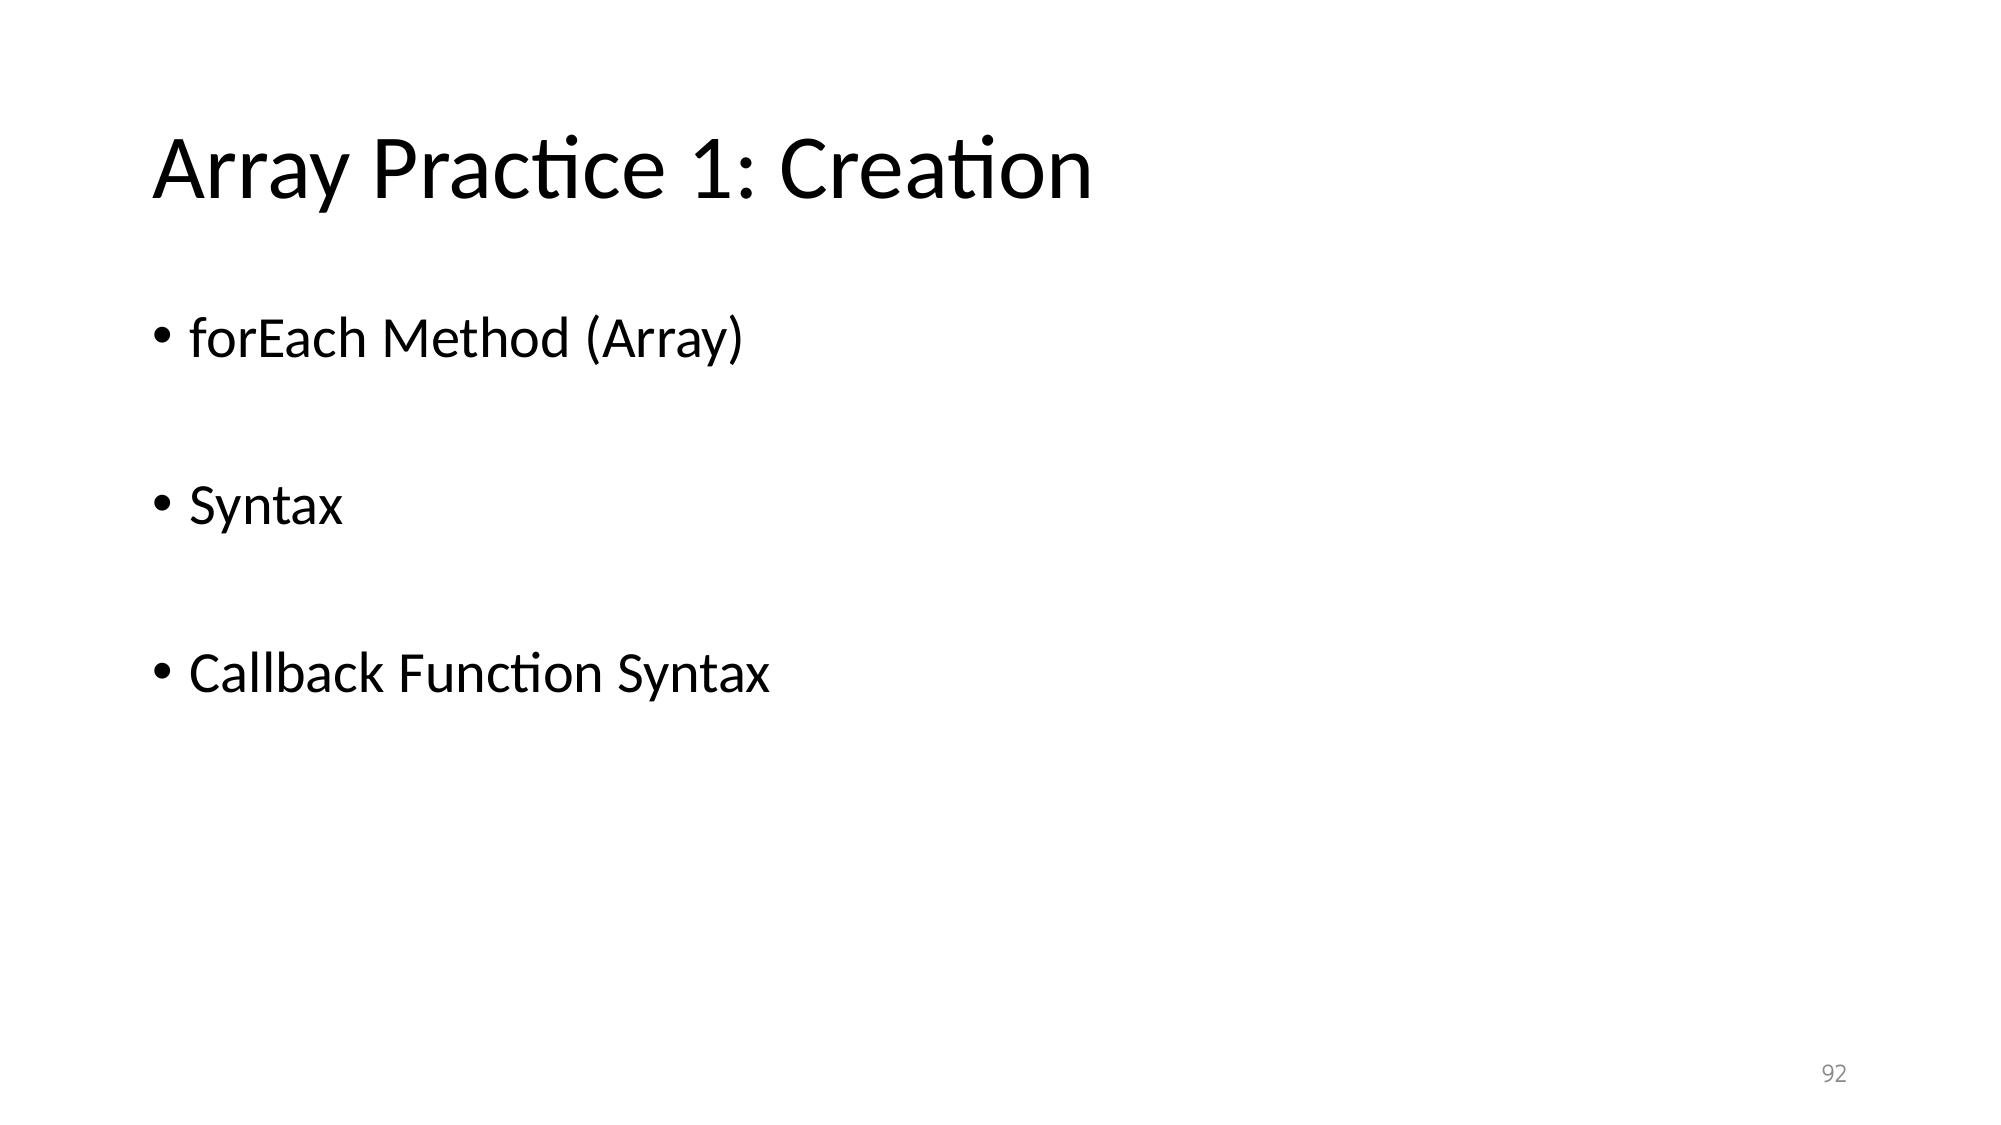

# Array Practice 1: Creation
forEach Method (Array)

Syntax

Callback Function Syntax

92